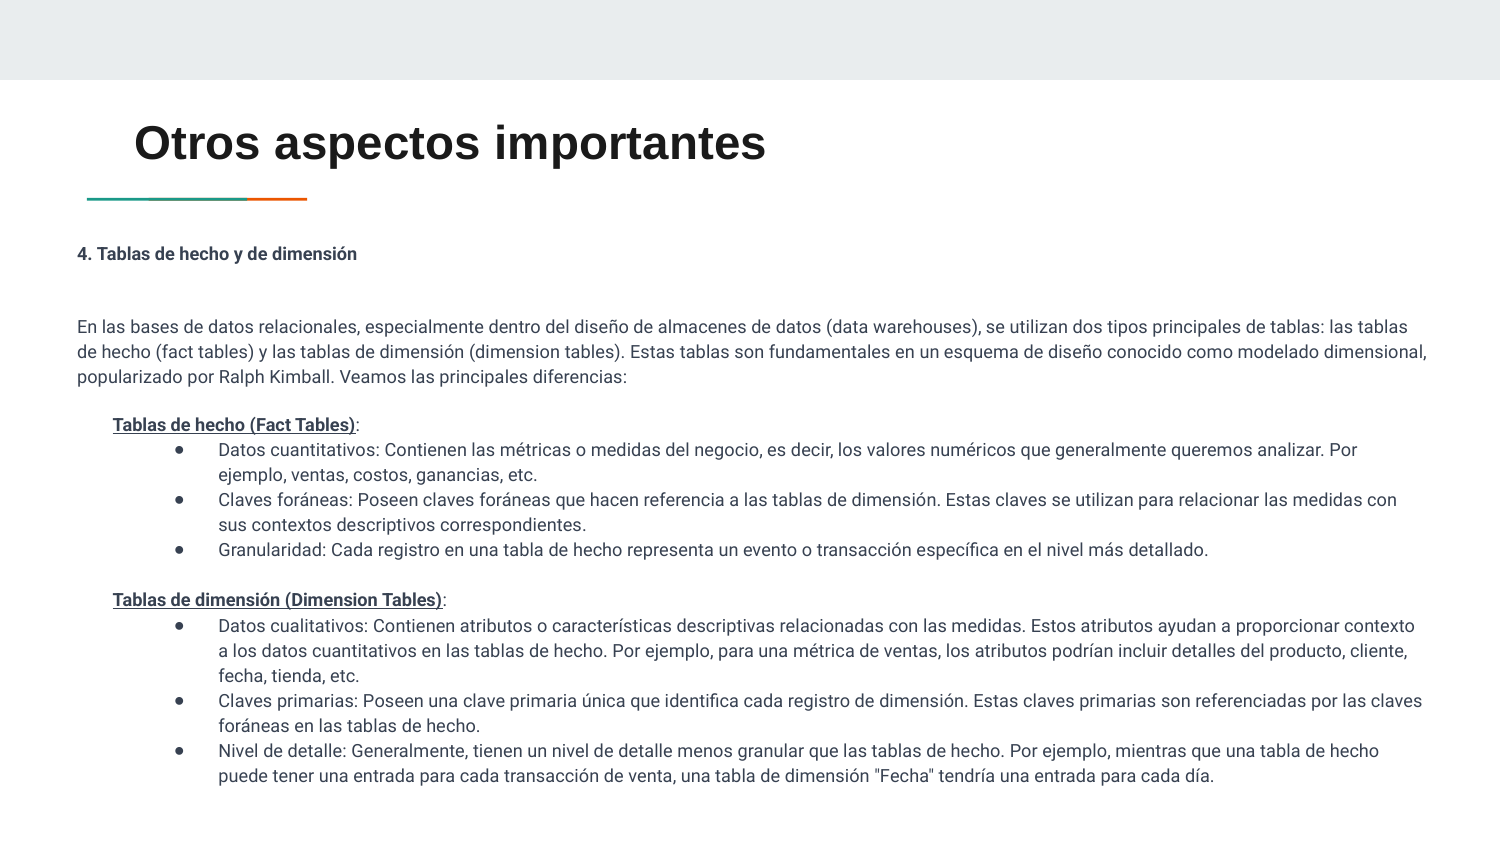

# Otros aspectos importantes
4. Tablas de hecho y de dimensión
En las bases de datos relacionales, especialmente dentro del diseño de almacenes de datos (data warehouses), se utilizan dos tipos principales de tablas: las tablas de hecho (fact tables) y las tablas de dimensión (dimension tables). Estas tablas son fundamentales en un esquema de diseño conocido como modelado dimensional, popularizado por Ralph Kimball. Veamos las principales diferencias:
Tablas de hecho (Fact Tables):
Datos cuantitativos: Contienen las métricas o medidas del negocio, es decir, los valores numéricos que generalmente queremos analizar. Por ejemplo, ventas, costos, ganancias, etc.
Claves foráneas: Poseen claves foráneas que hacen referencia a las tablas de dimensión. Estas claves se utilizan para relacionar las medidas con sus contextos descriptivos correspondientes.
Granularidad: Cada registro en una tabla de hecho representa un evento o transacción específica en el nivel más detallado.
Tablas de dimensión (Dimension Tables):
Datos cualitativos: Contienen atributos o características descriptivas relacionadas con las medidas. Estos atributos ayudan a proporcionar contexto a los datos cuantitativos en las tablas de hecho. Por ejemplo, para una métrica de ventas, los atributos podrían incluir detalles del producto, cliente, fecha, tienda, etc.
Claves primarias: Poseen una clave primaria única que identifica cada registro de dimensión. Estas claves primarias son referenciadas por las claves foráneas en las tablas de hecho.
Nivel de detalle: Generalmente, tienen un nivel de detalle menos granular que las tablas de hecho. Por ejemplo, mientras que una tabla de hecho puede tener una entrada para cada transacción de venta, una tabla de dimensión "Fecha" tendría una entrada para cada día.